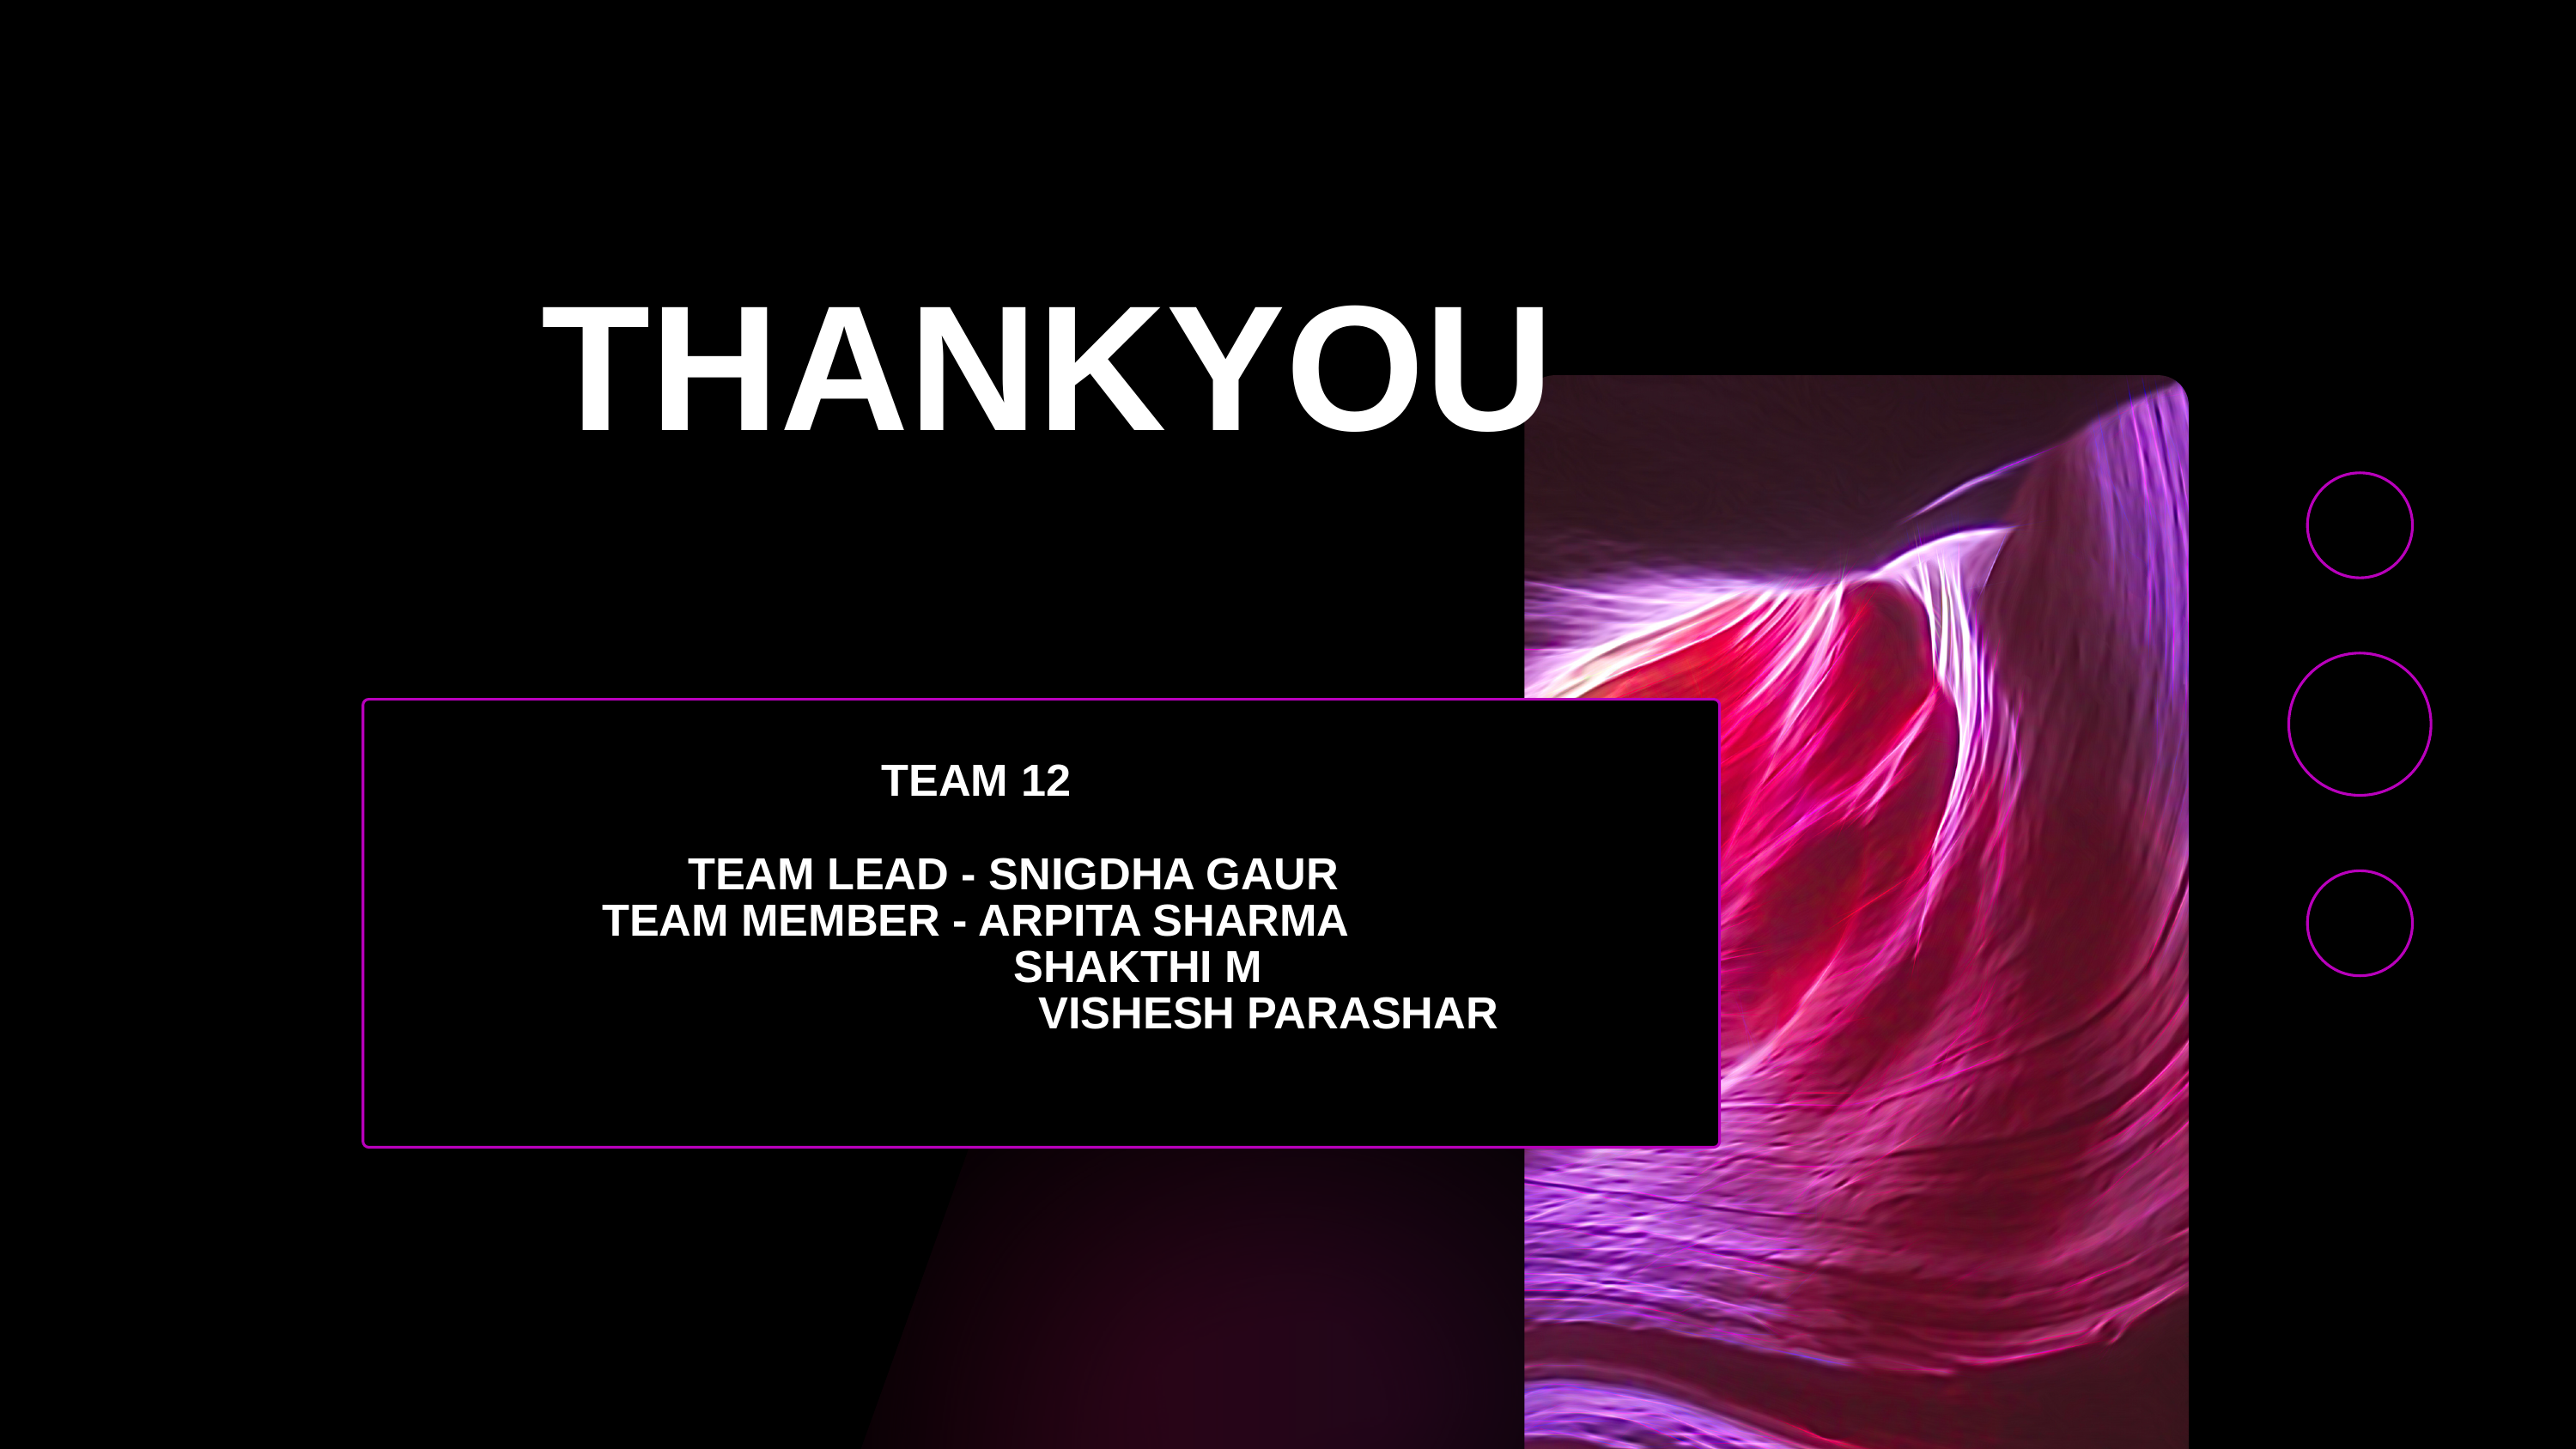

THANKYOU

TEAM 12

      TEAM LEAD - SNIGDHA GAUR
TEAM MEMBER - ARPITA SHARMA
                          SHAKTHI M
                                               VISHESH PARASHAR